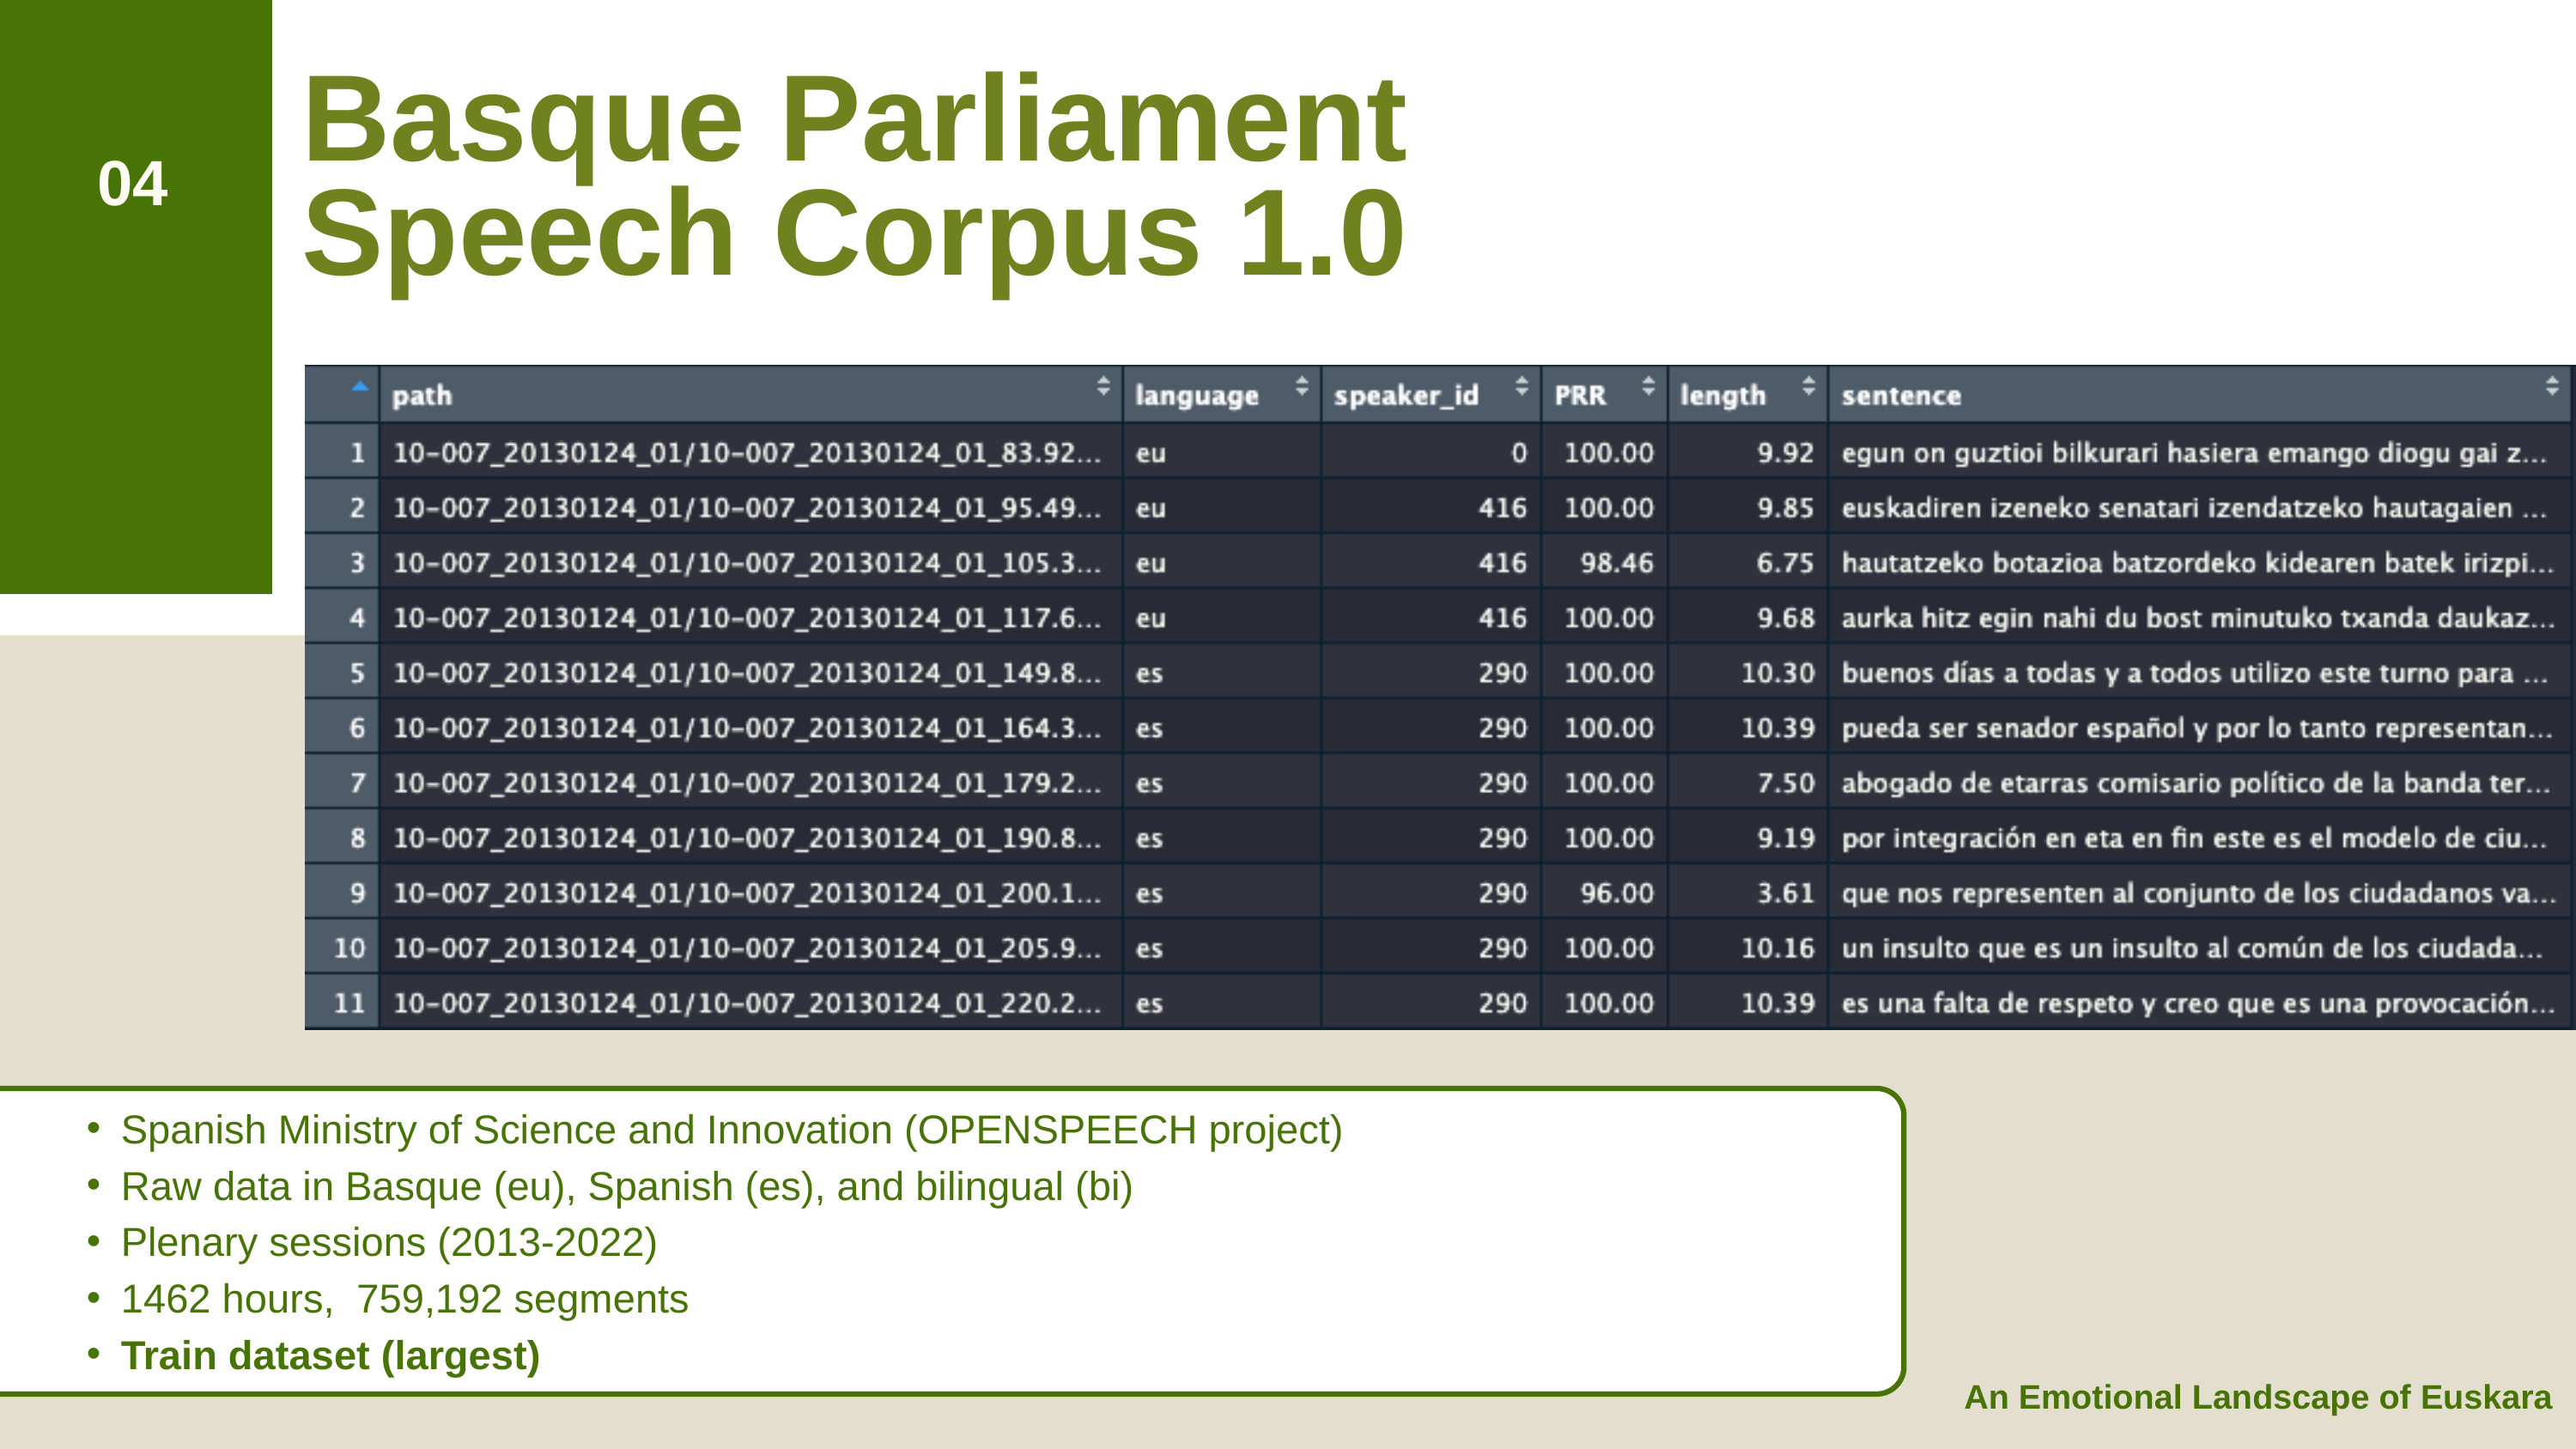

Basque Parliament  Speech Corpus 1.0
04

Spanish Ministry of Science and Innovation (OPENSPEECH project)
Raw data in Basque (eu), Spanish (es), and bilingual (bi)
Plenary sessions (2013-2022)
1462 hours,  759,192 segments
Train dataset (largest)
An Emotional Landscape of Euskara